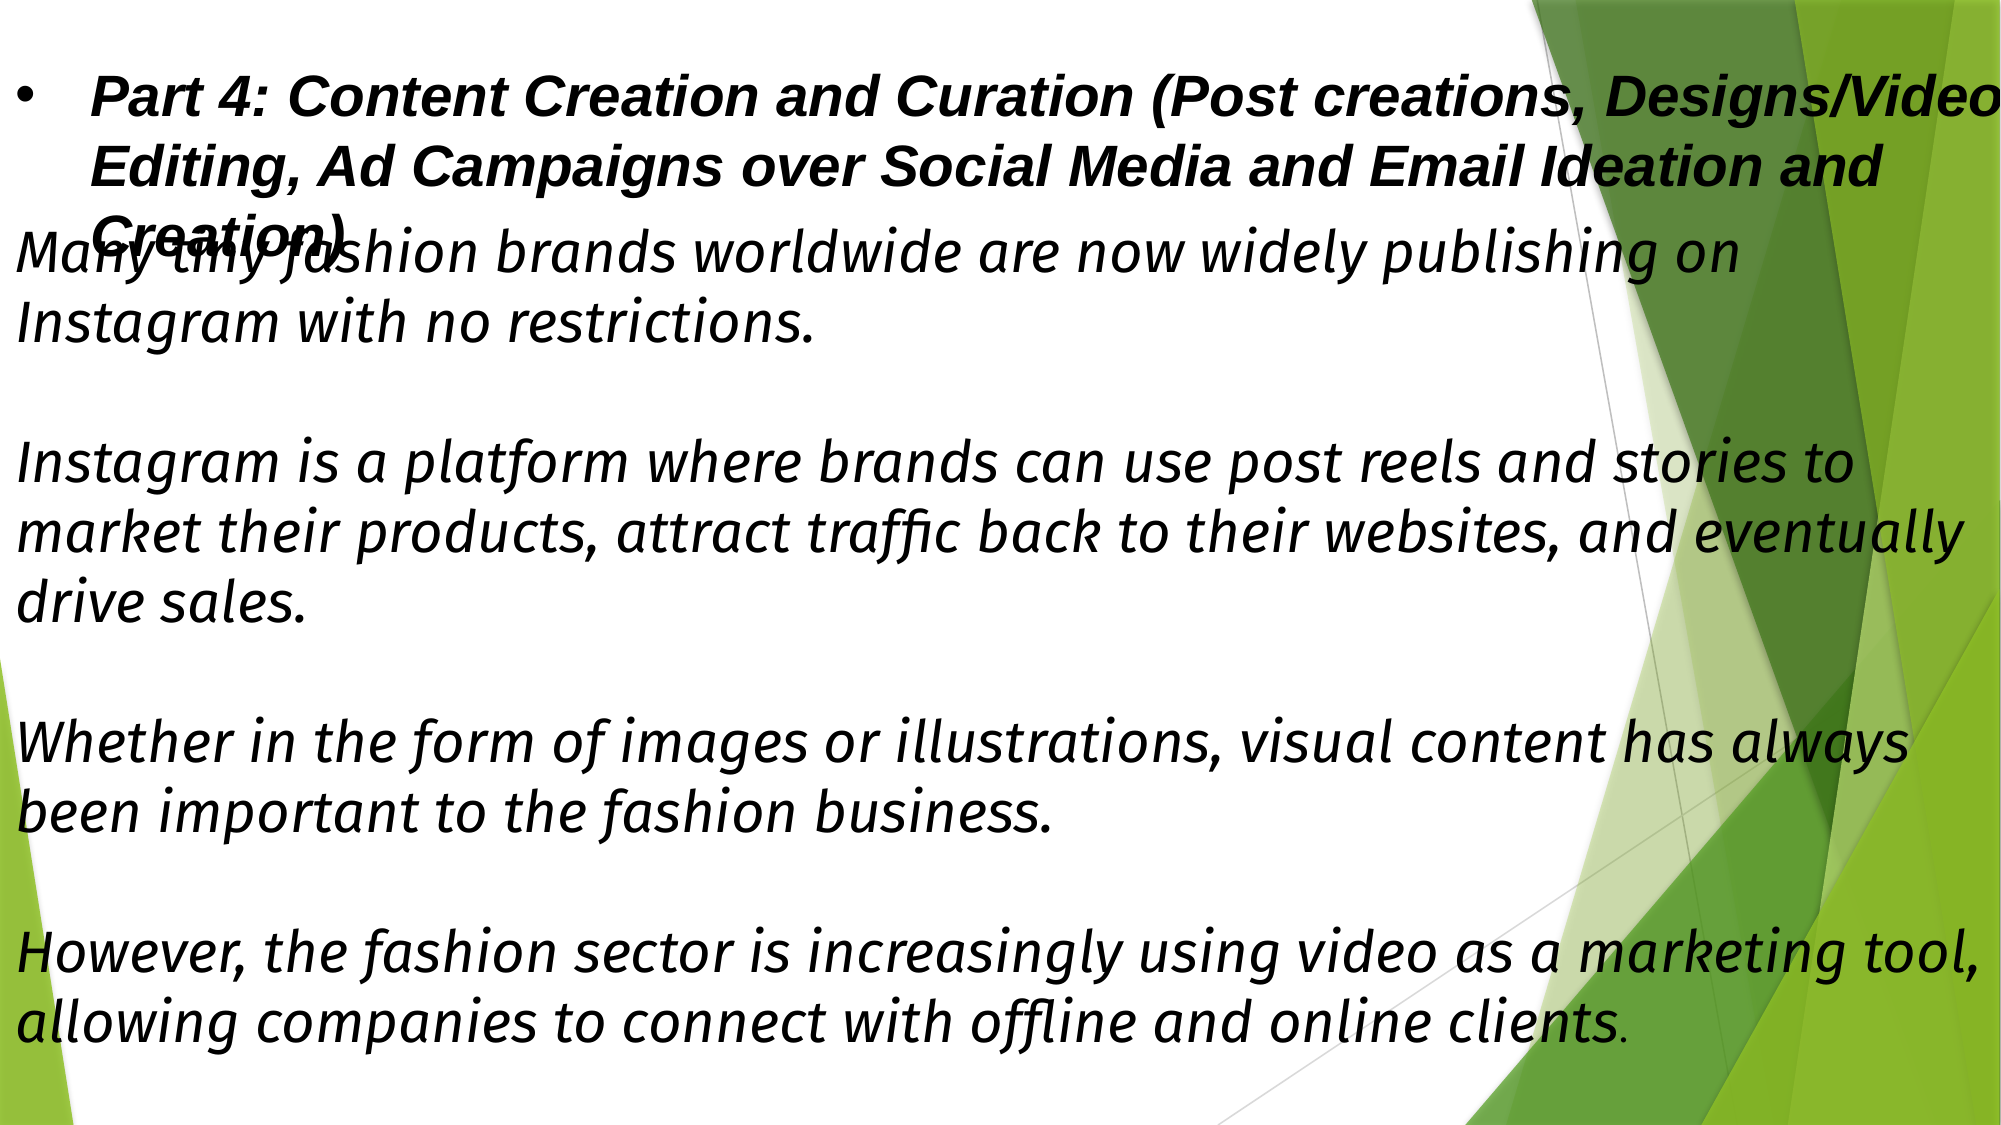

Part 4: Content Creation and Curation (Post creations, Designs/Video Editing, Ad Campaigns over Social Media and Email Ideation and Creation) ​
Many tiny fashion brands worldwide are now widely publishing on Instagram with no restrictions.

Instagram is a platform where brands can use post reels and stories to market their products, attract traffic back to their websites, and eventually drive sales.

Whether in the form of images or illustrations, visual content has always been important to the fashion business.

However, the fashion sector is increasingly using video as a marketing tool, allowing companies to connect with offline and online clients.